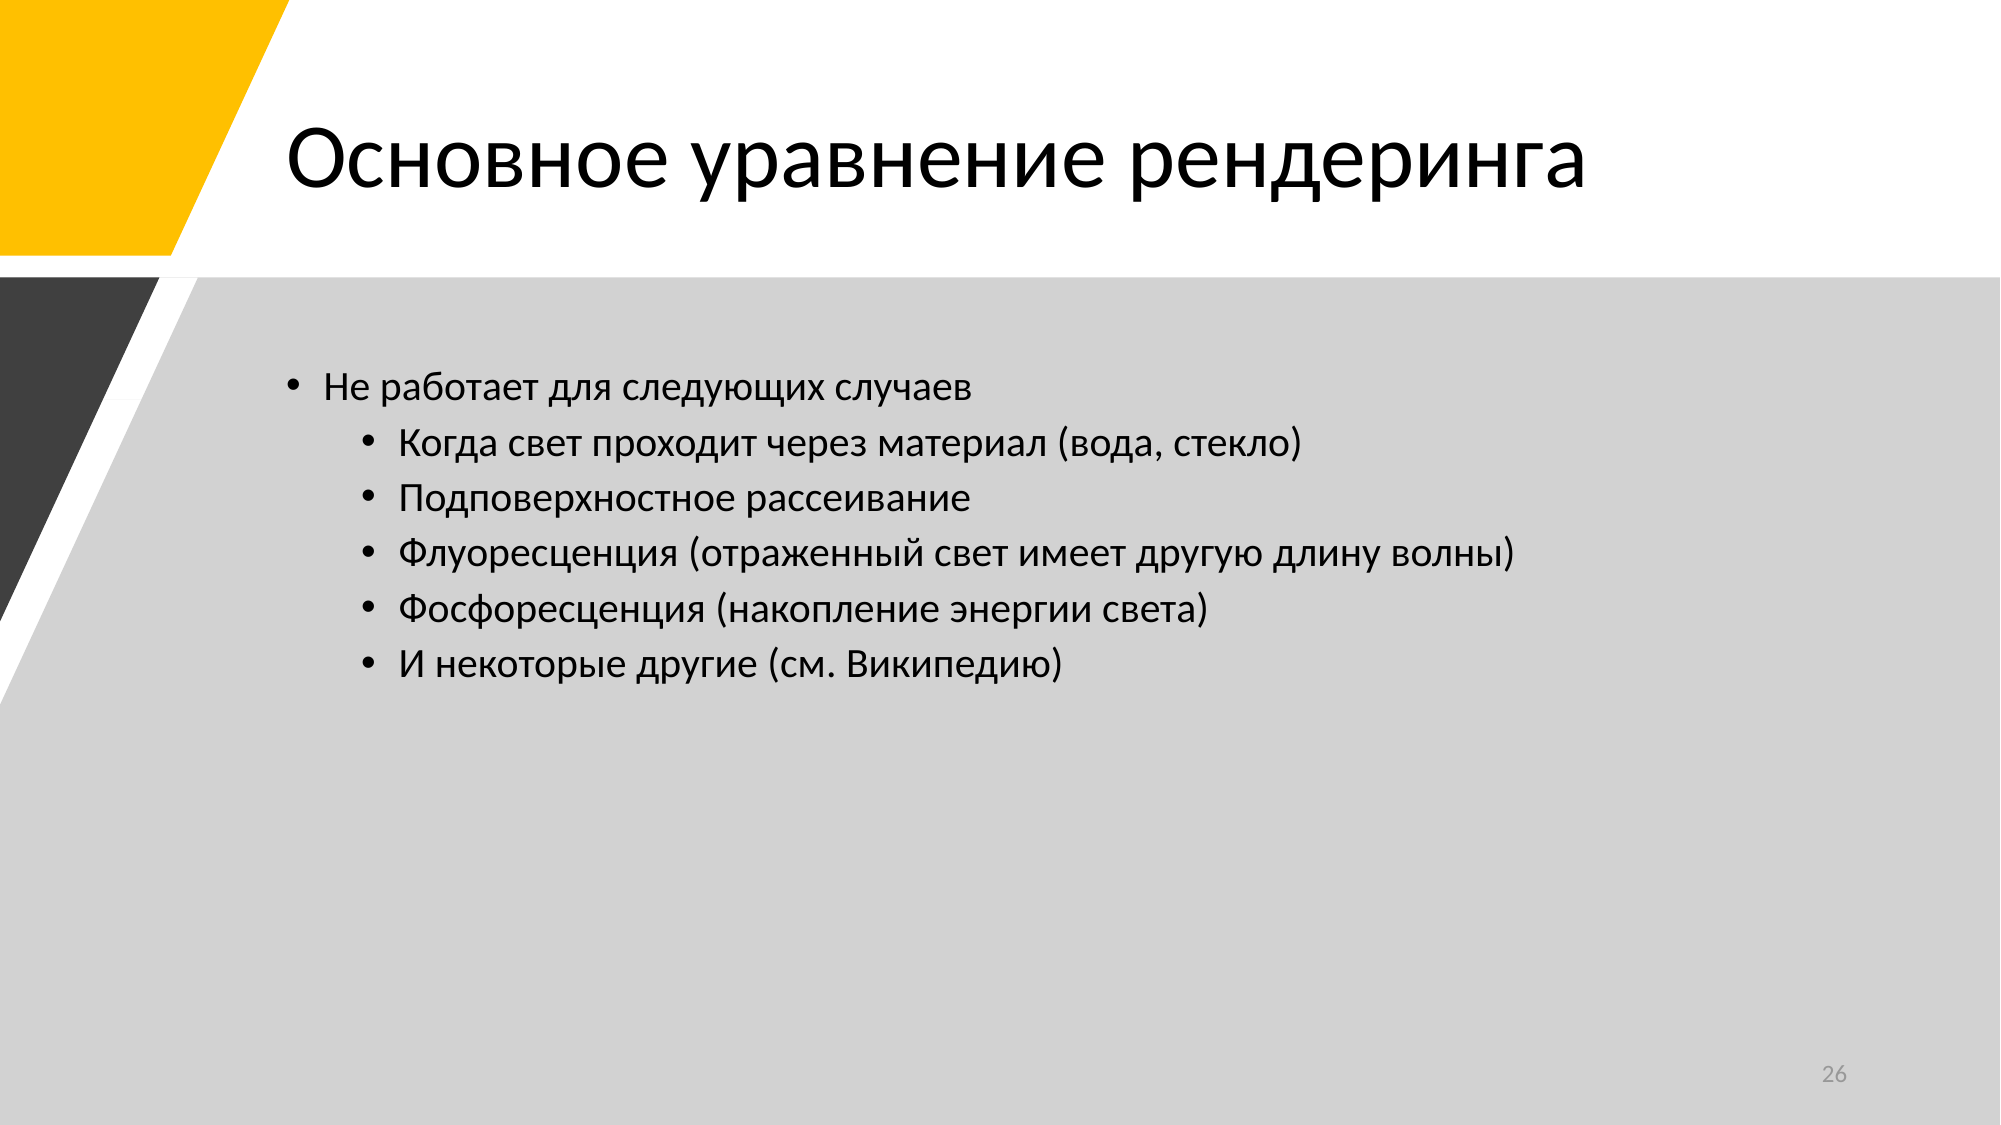

# Основное уравнение рендеринга

Не работает для следующих случаев
Когда свет проходит через материал (вода, стекло)
Подповерхностное рассеивание
Флуоресценция (отраженный свет имеет другую длину волны)
Фосфоресценция (накопление энергии света)
И некоторые другие (см. Википедию)
26